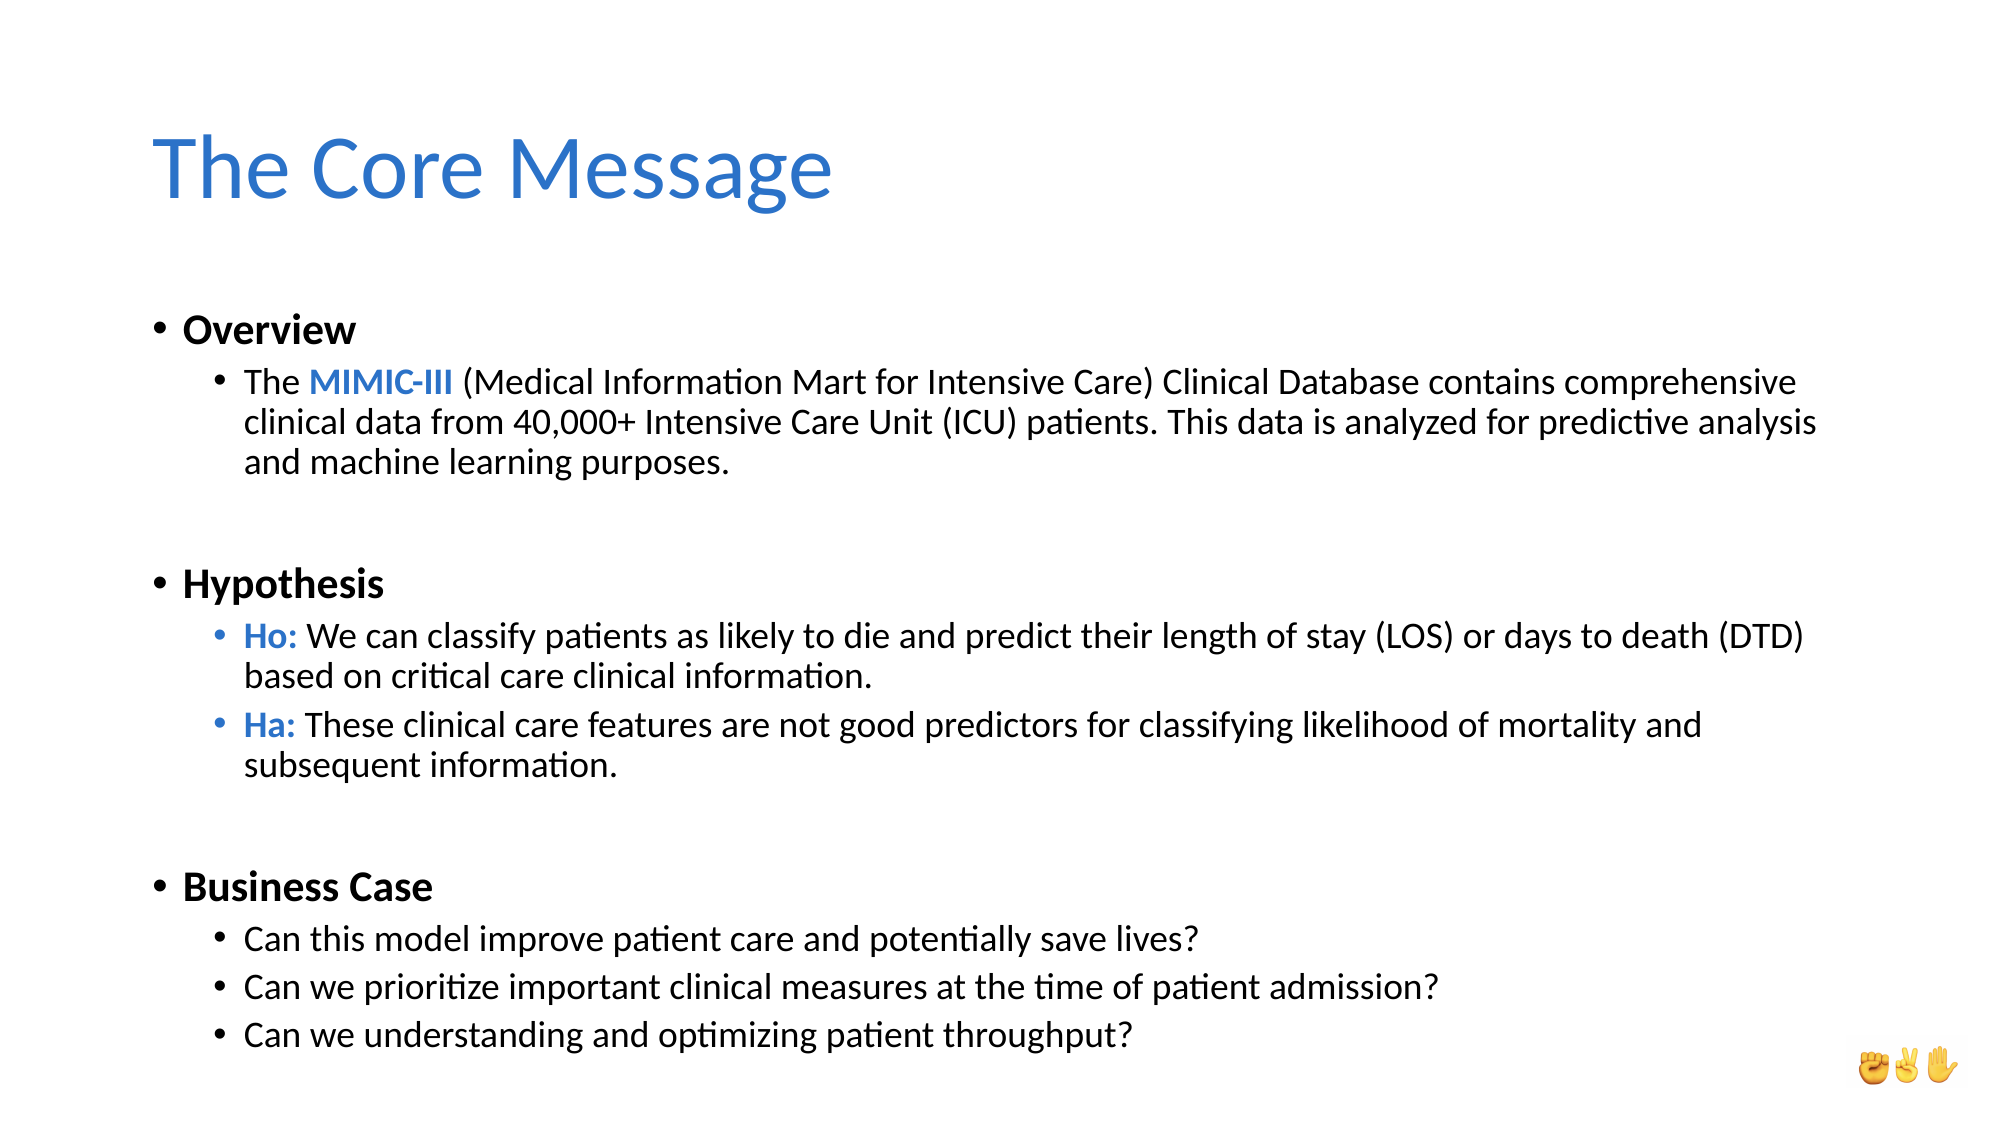

# The Core Message
Overview
The MIMIC-III (Medical Information Mart for Intensive Care) Clinical Database contains comprehensive clinical data from 40,000+ Intensive Care Unit (ICU) patients. This data is analyzed for predictive analysis and machine learning purposes.

Hypothesis
Ho: We can classify patients as likely to die and predict their length of stay (LOS) or days to death (DTD) based on critical care clinical information.
Ha: These clinical care features are not good predictors for classifying likelihood of mortality and subsequent information.

Business Case
Can this model improve patient care and potentially save lives?
Can we prioritize important clinical measures at the time of patient admission?
Can we understanding and optimizing patient throughput?